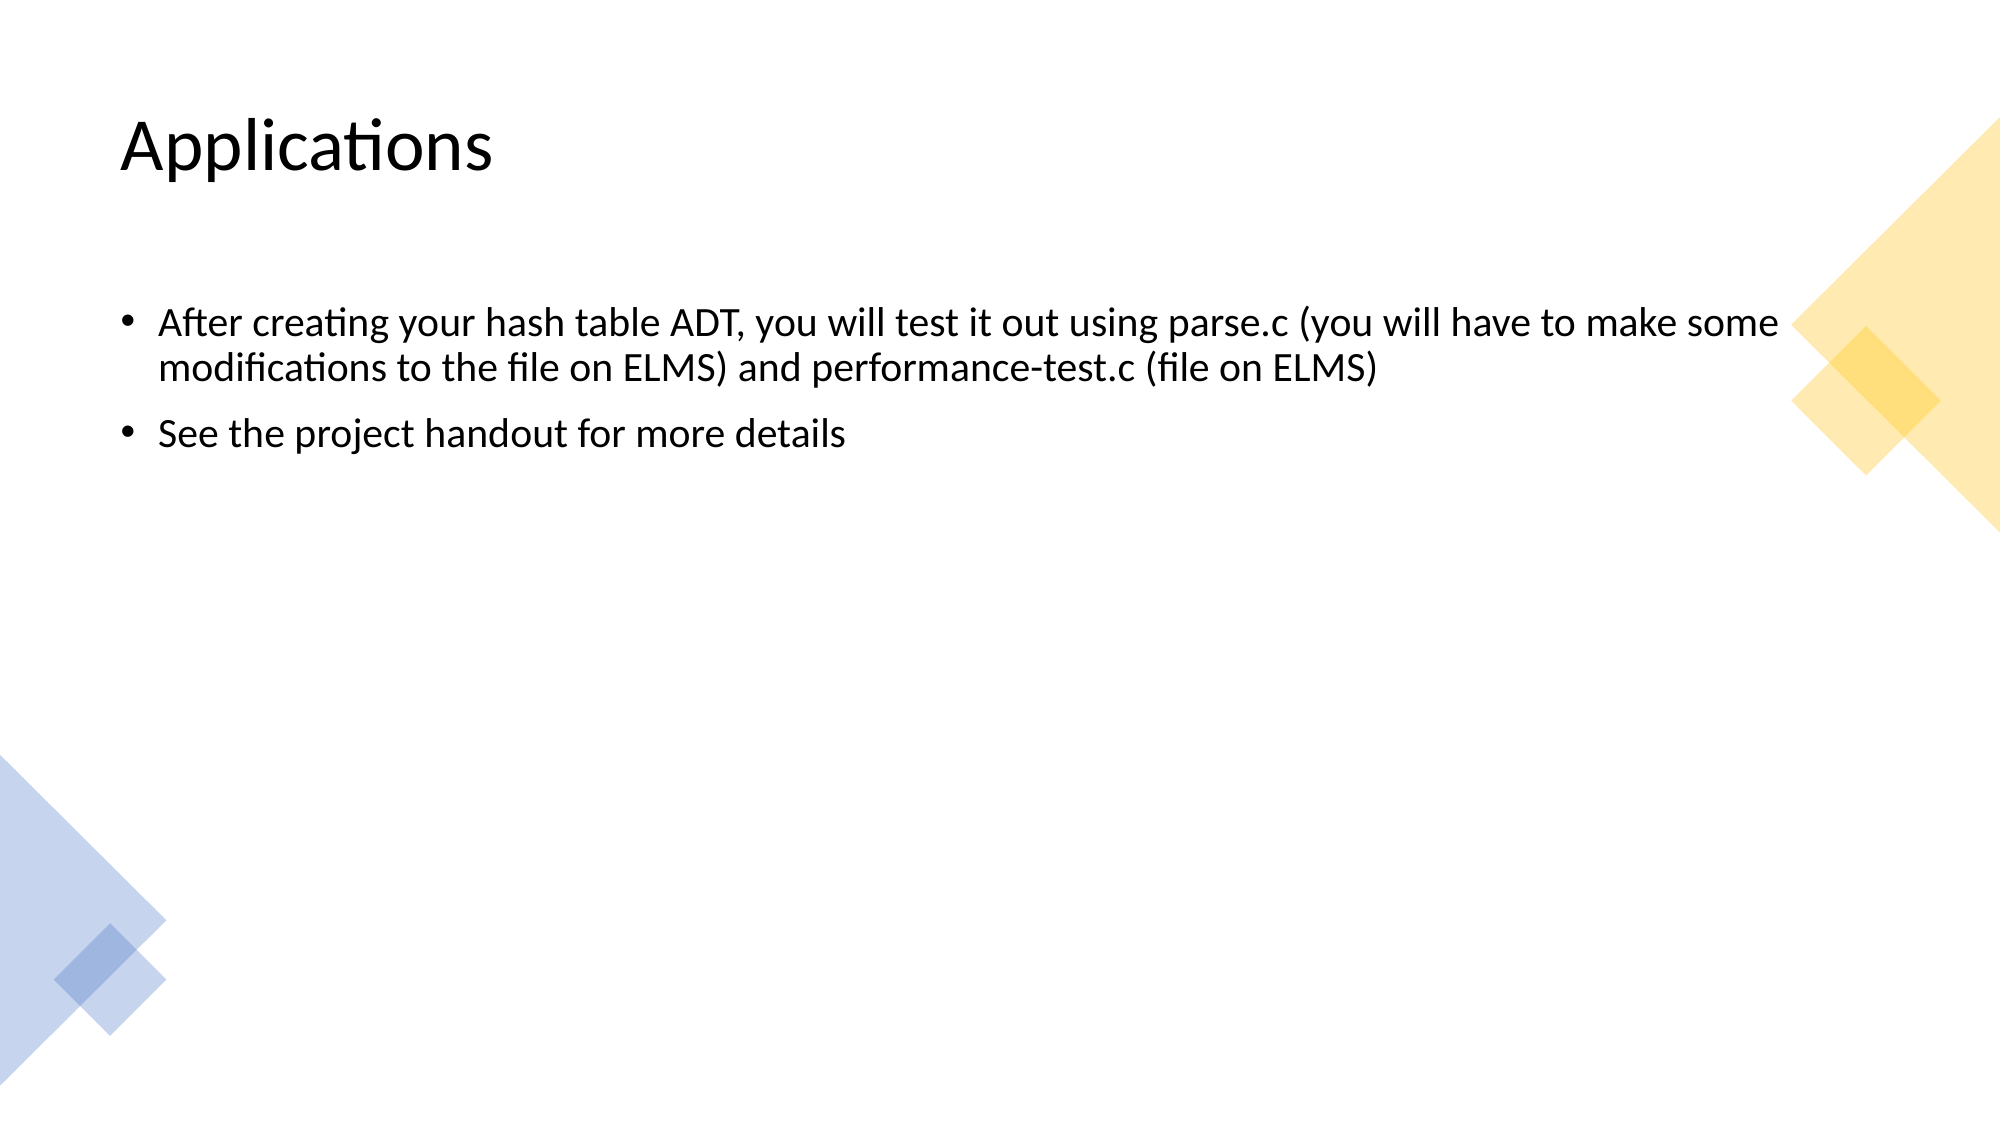

# Applications

After creating your hash table ADT, you will test it out using parse.c (you will have to make some modifications to the file on ELMS) and performance-test.c (file on ELMS)
See the project handout for more details